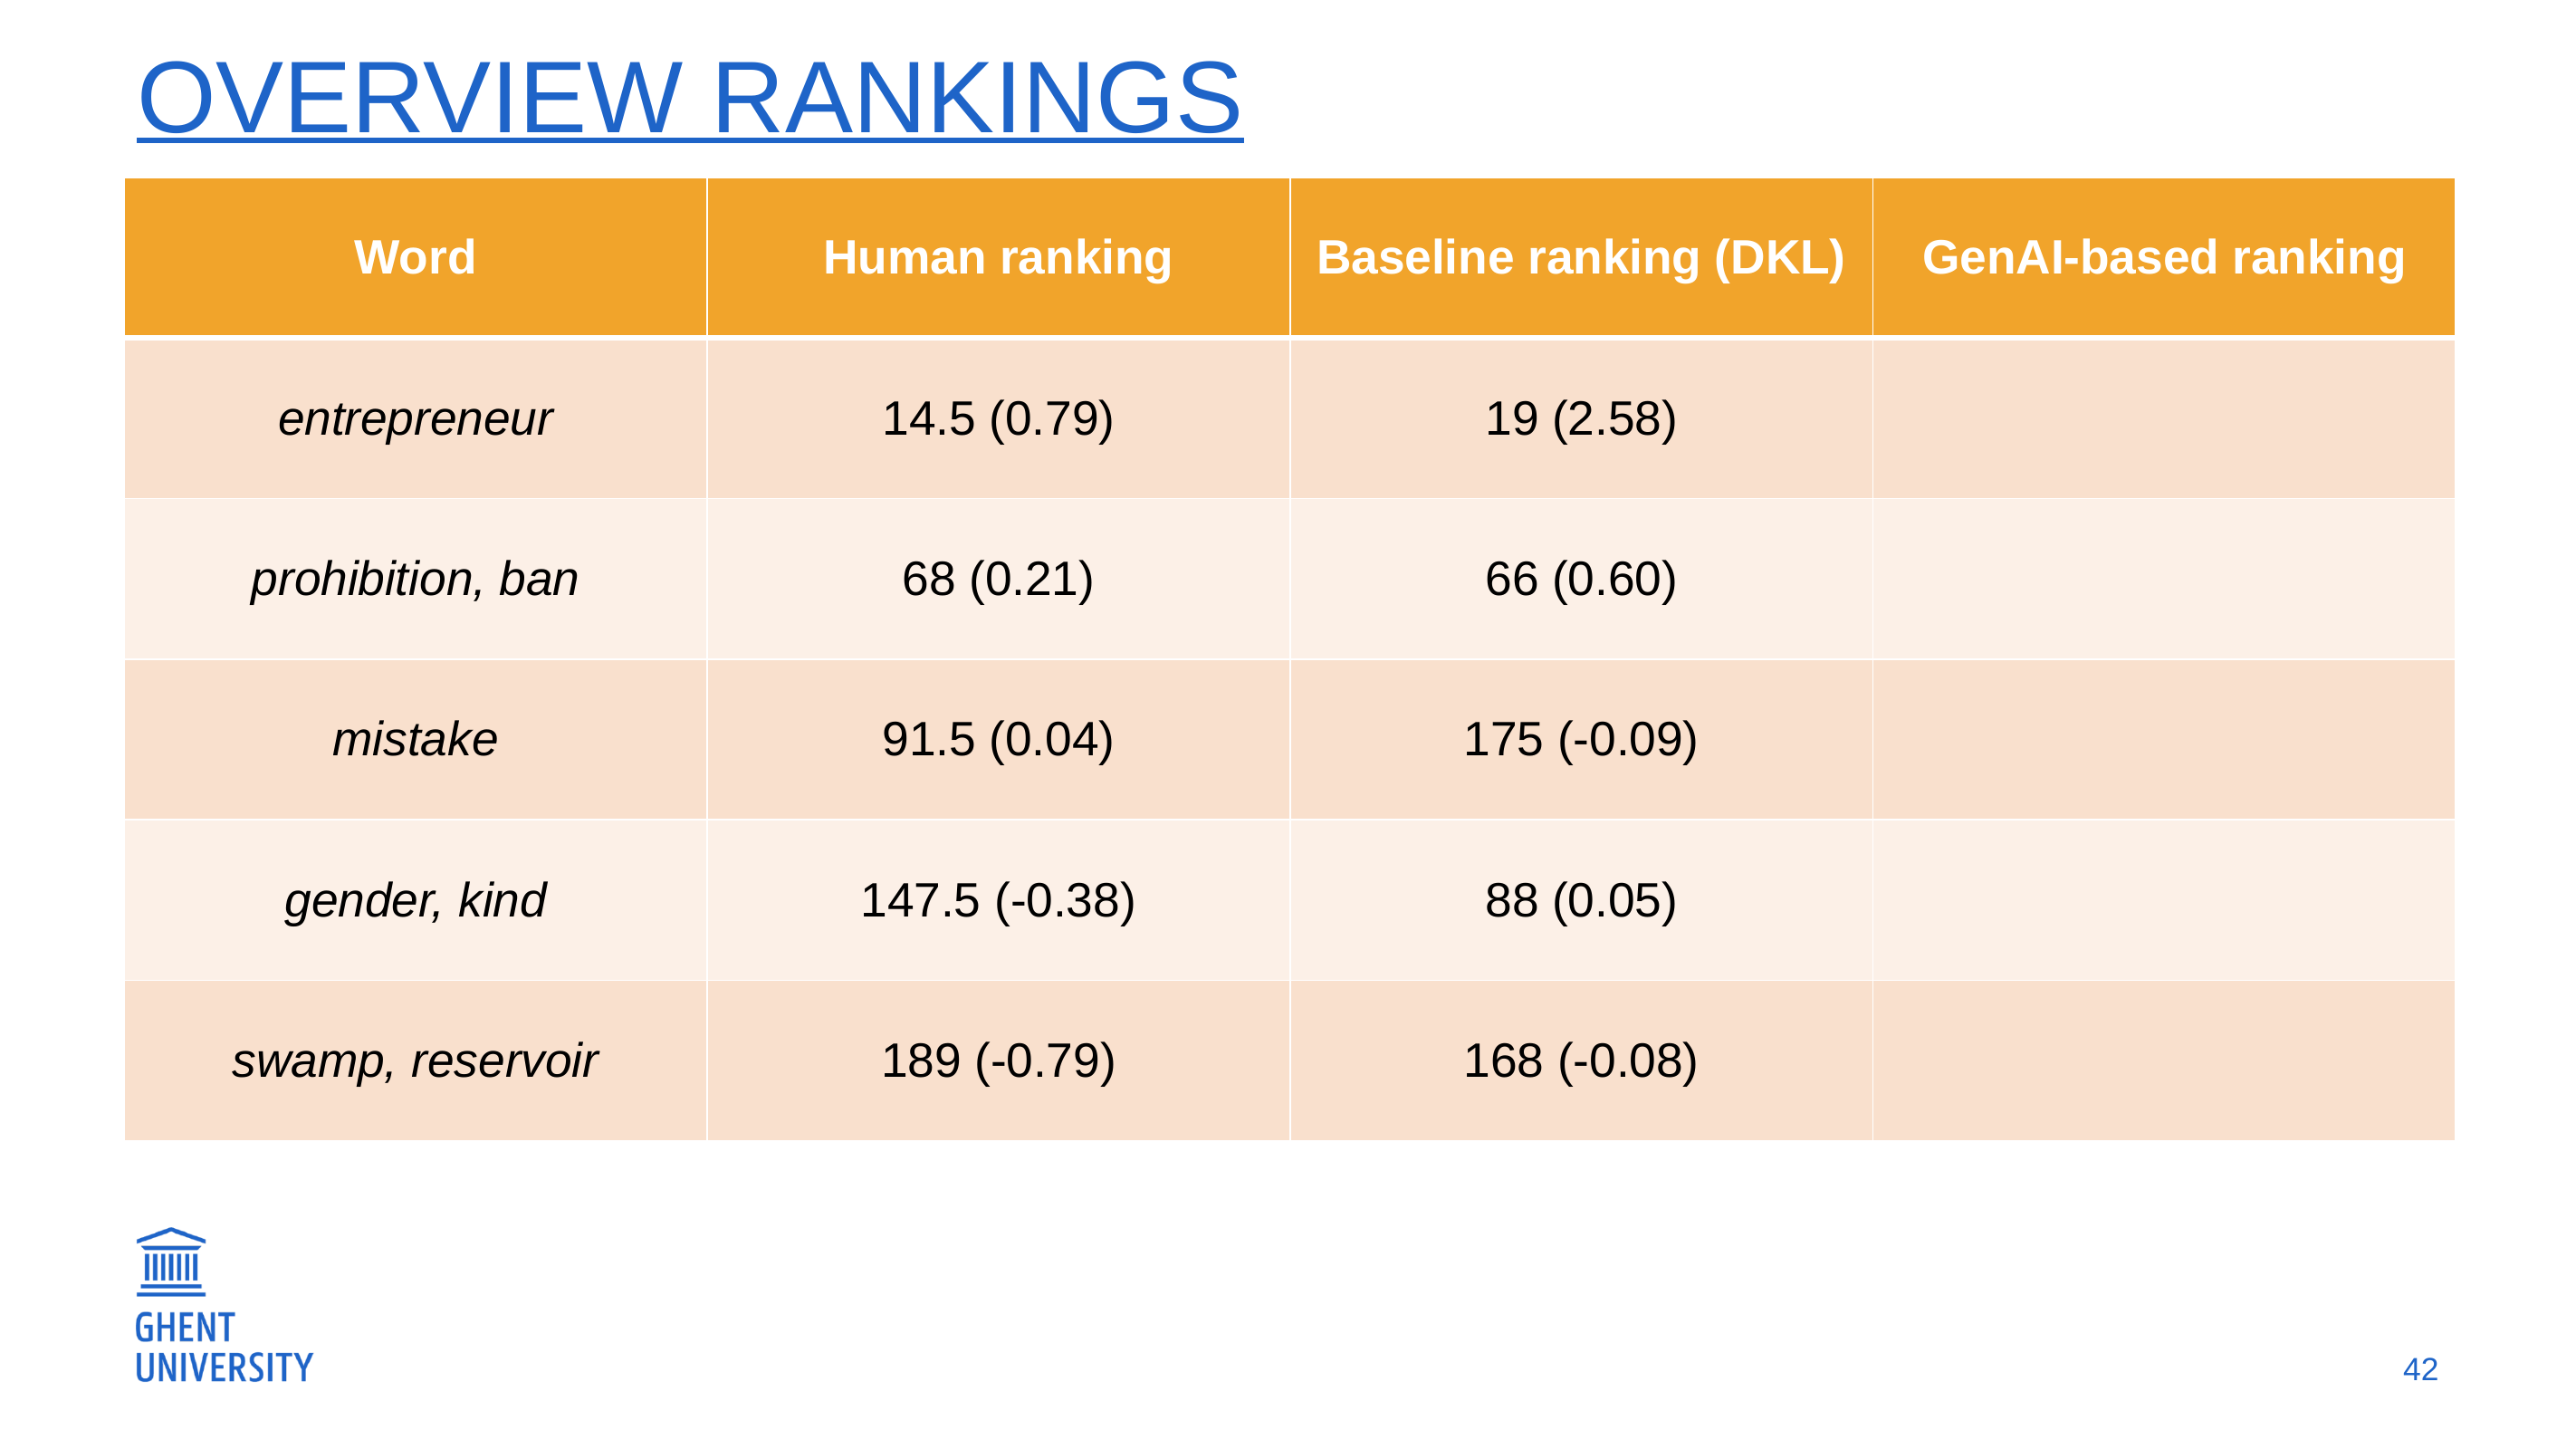

# Overview rankings
| Word | Human ranking | Baseline ranking (DKL) | GenAI-based ranking |
| --- | --- | --- | --- |
| entrepreneur | 14.5 (0.79) | 19 (2.58) |  |
| prohibition, ban | 68 (0.21) | 66 (0.60) |  |
| mistake | 91.5 (0.04) | 175 (-0.09) |  |
| gender, kind | 147.5 (-0.38) | 88 (0.05) |  |
| swamp, reservoir | 189 (-0.79) | 168 (-0.08) |  |
42